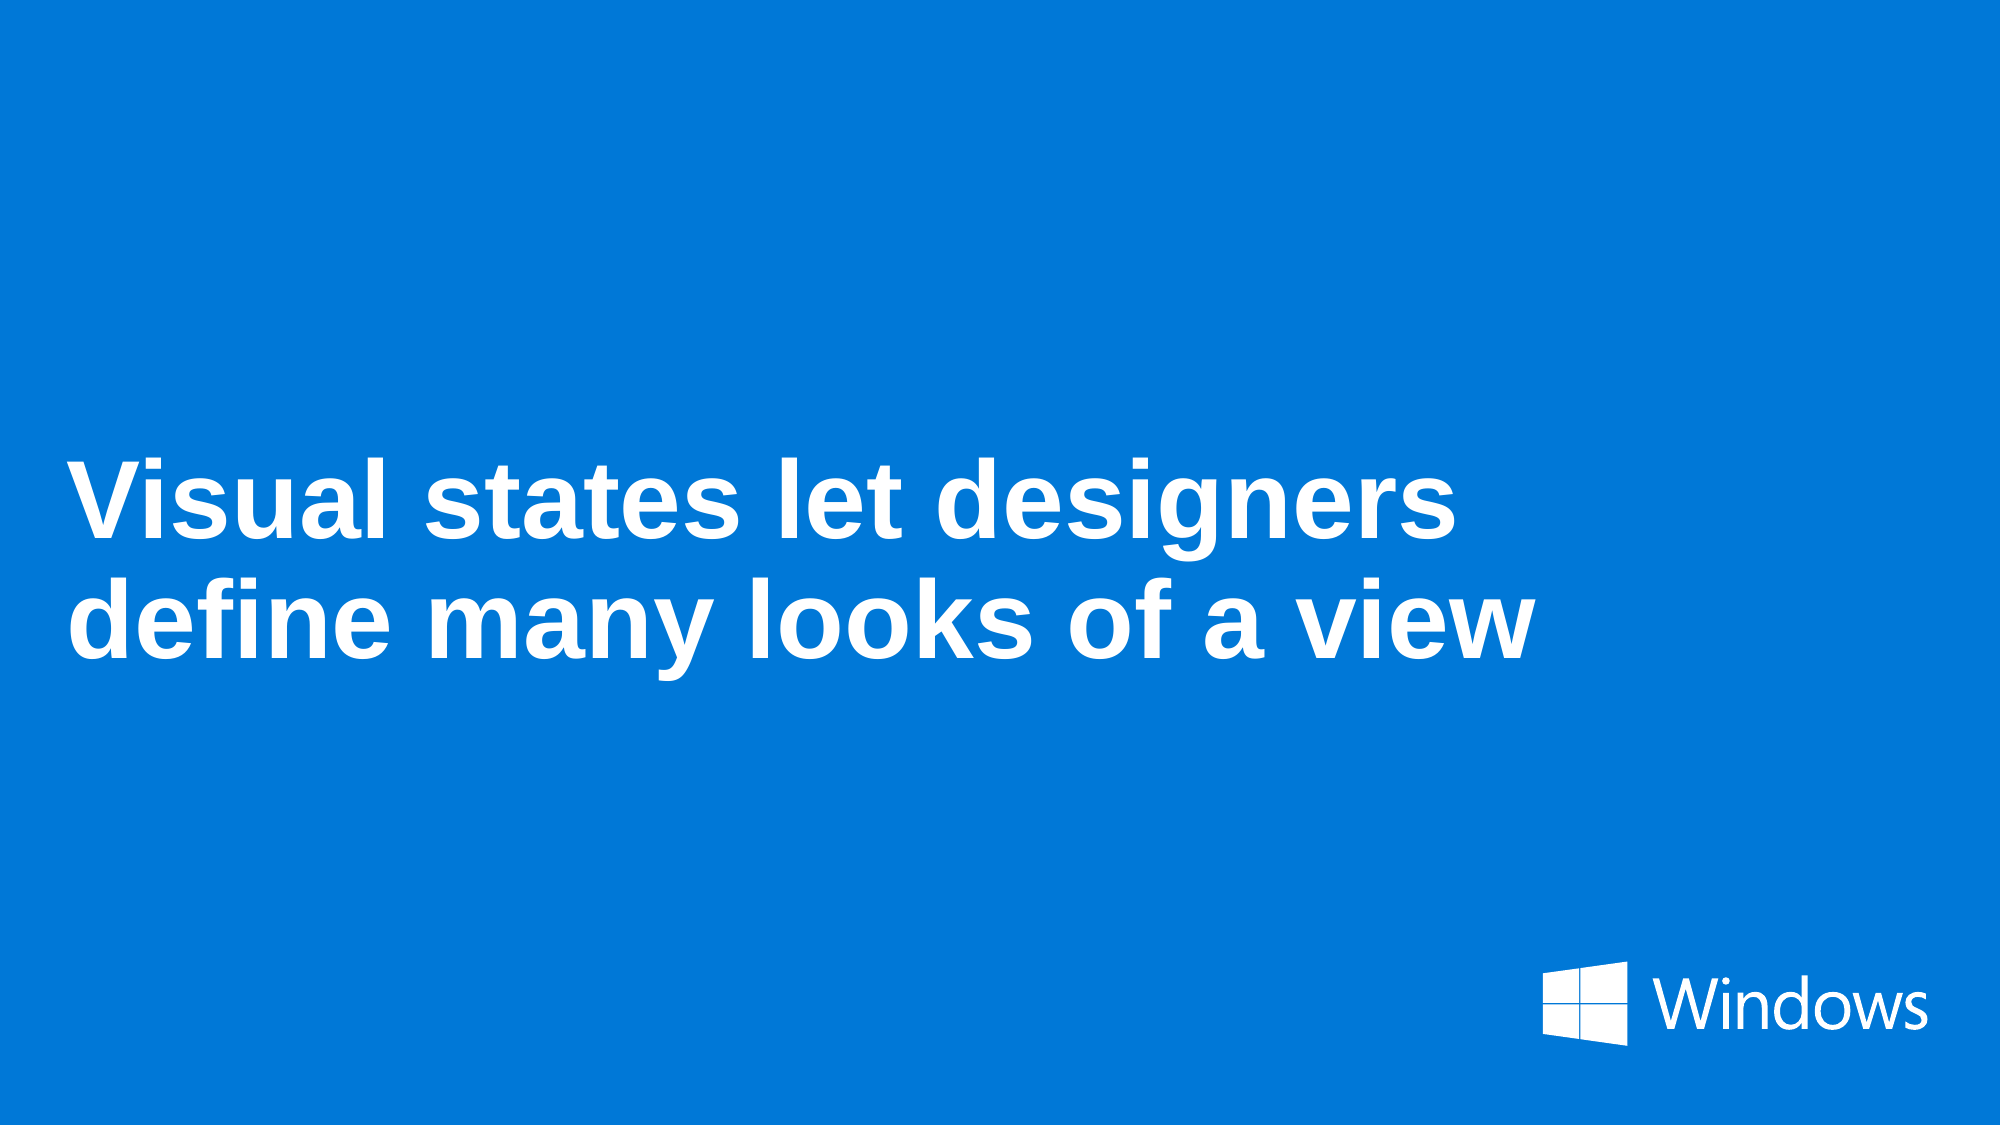

# Visual states let designers define many looks of a view